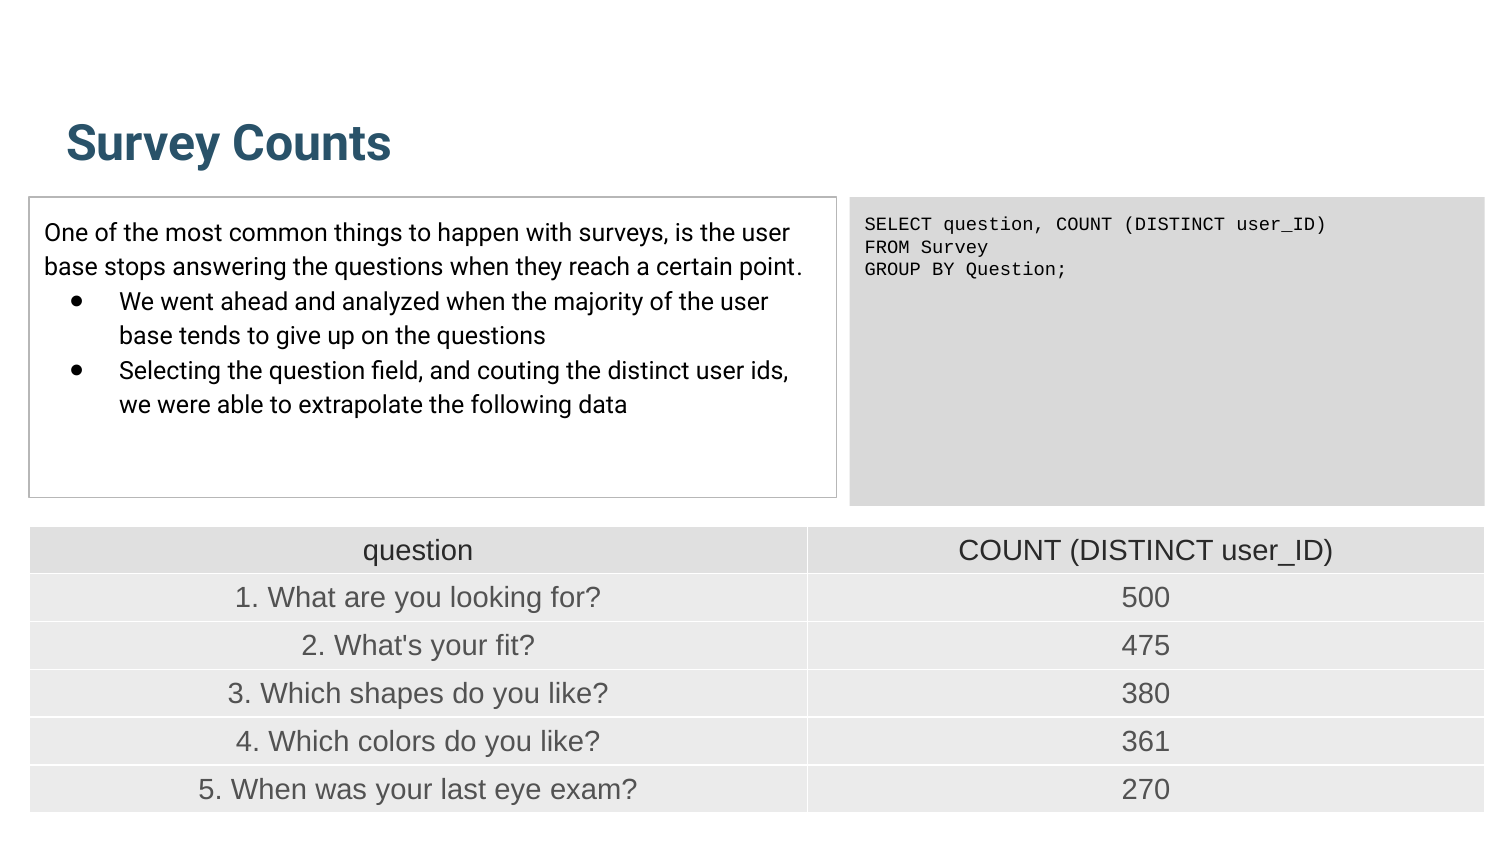

Survey Counts
One of the most common things to happen with surveys, is the user base stops answering the questions when they reach a certain point.
We went ahead and analyzed when the majority of the user base tends to give up on the questions
Selecting the question field, and couting the distinct user ids, we were able to extrapolate the following data

SELECT question, COUNT (DISTINCT user_ID)
FROM Survey
GROUP BY Question;
| question | COUNT (DISTINCT user\_ID) |
| --- | --- |
| 1. What are you looking for? | 500 |
| 2. What's your fit? | 475 |
| 3. Which shapes do you like? | 380 |
| 4. Which colors do you like? | 361 |
| 5. When was your last eye exam? | 270 |